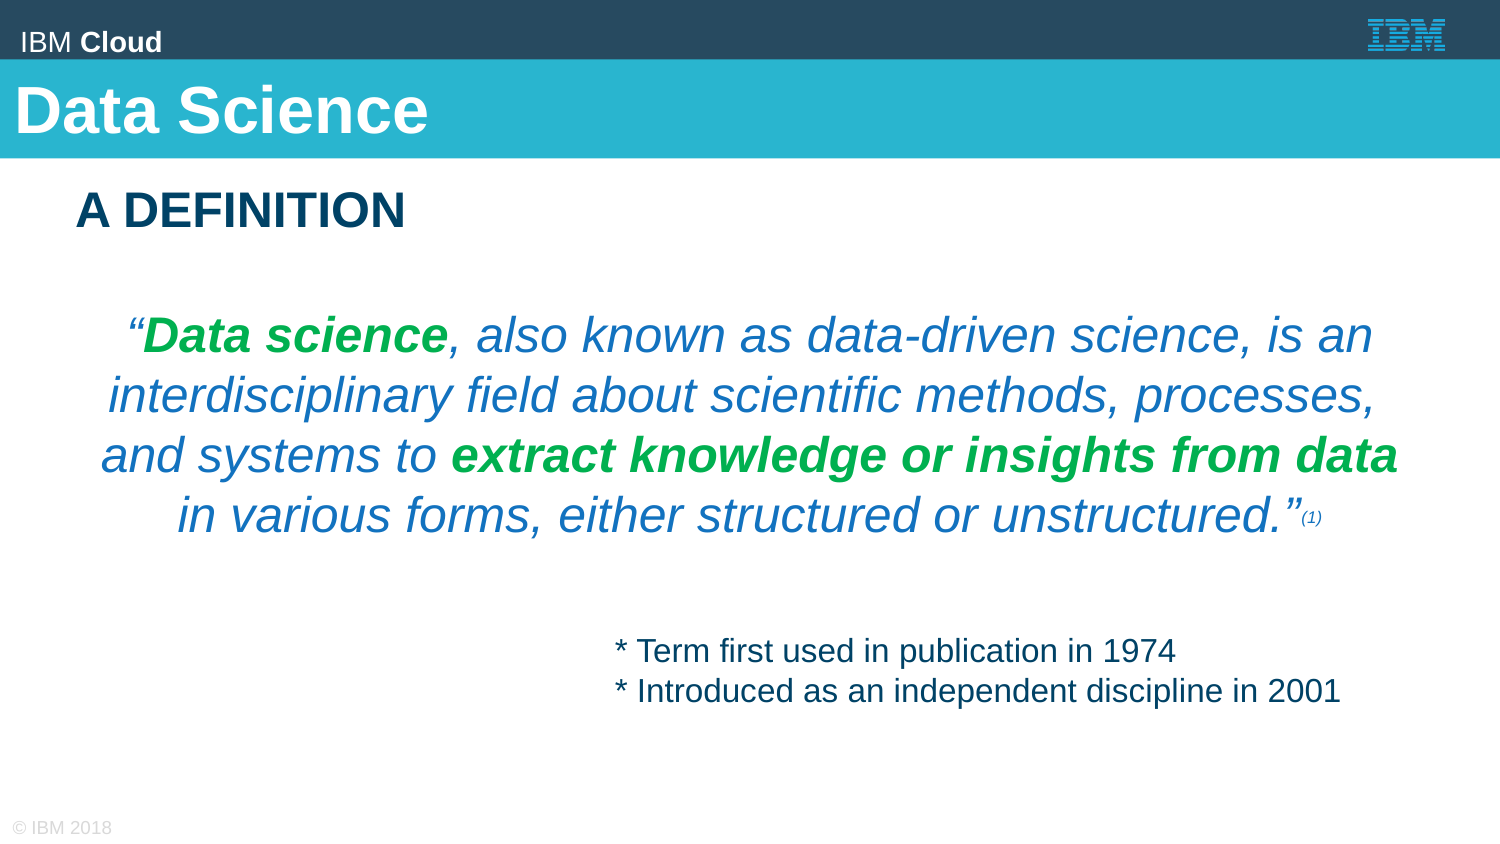

Data Science

A definition
“Data science, also known as data-driven science, is an interdisciplinary field about scientific methods, processes,
and systems to extract knowledge or insights from data in various forms, either structured or unstructured.”(1)
* Term first used in publication in 1974
* Introduced as an independent discipline in 2001